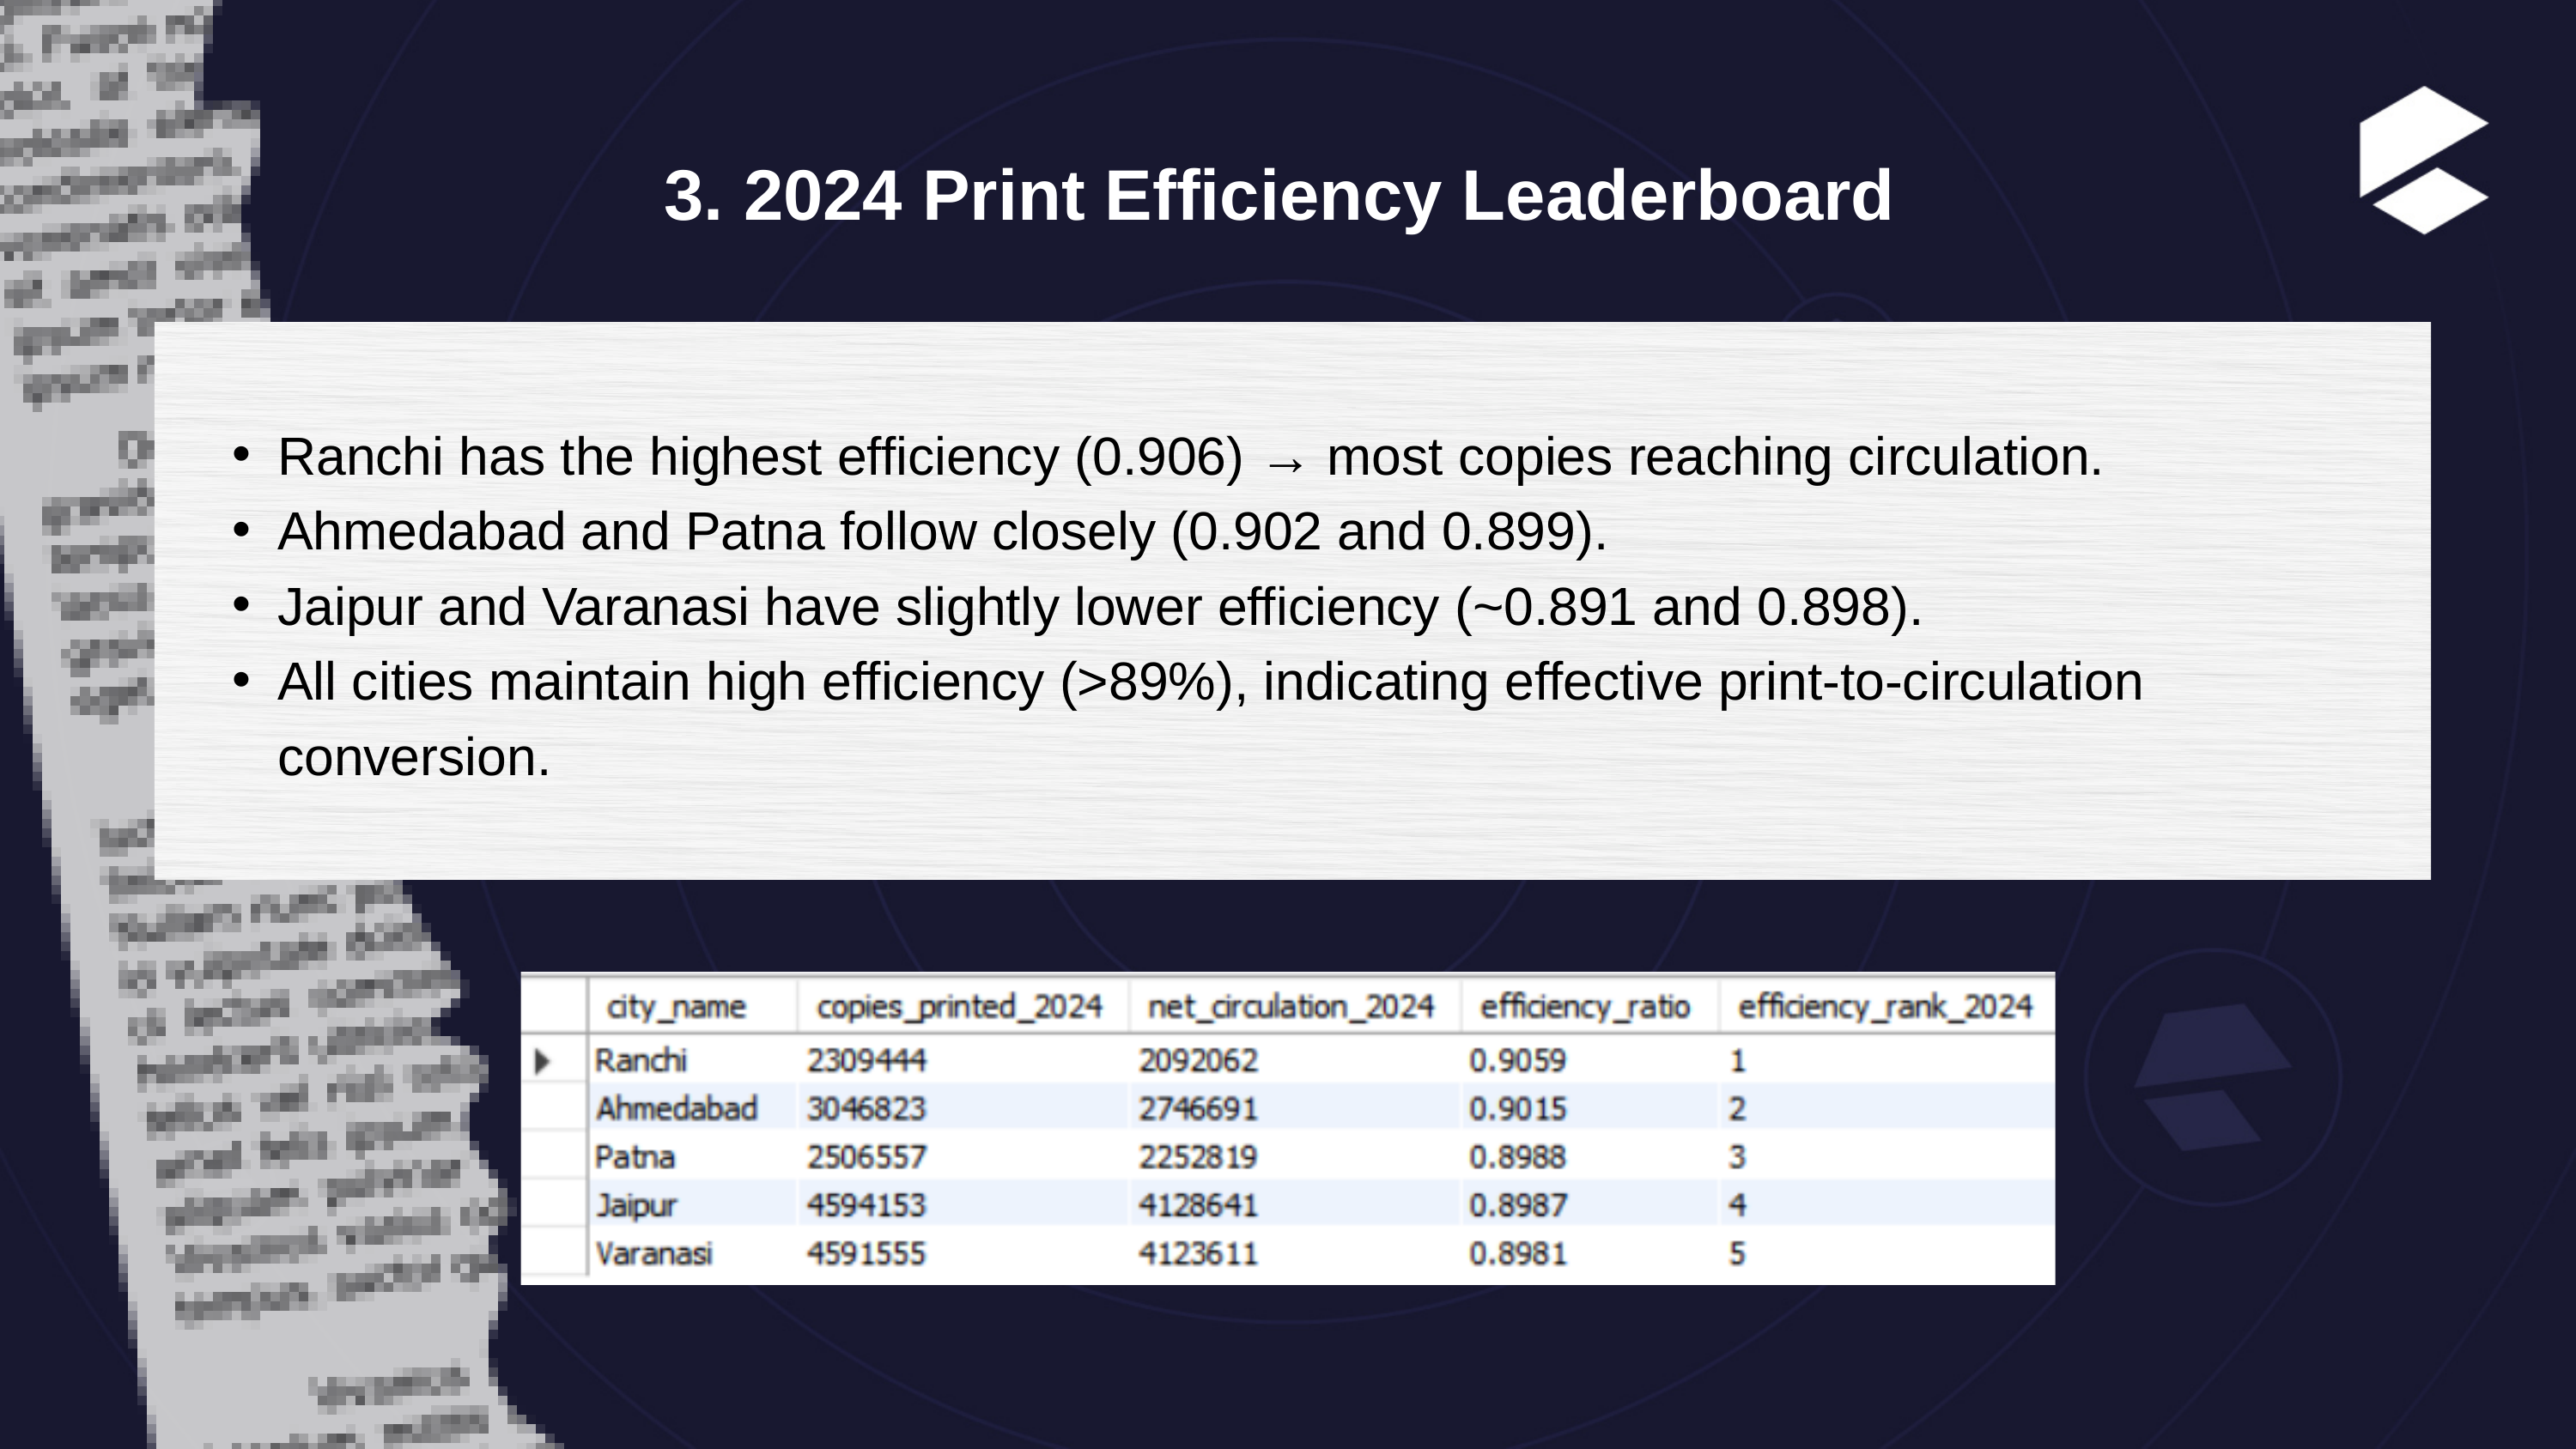

3. 2024 Print Efficiency Leaderboard
Ranchi has the highest efficiency (0.906) → most copies reaching circulation.
Ahmedabad and Patna follow closely (0.902 and 0.899).
Jaipur and Varanasi have slightly lower efficiency (~0.891 and 0.898).
All cities maintain high efficiency (>89%), indicating effective print-to-circulation conversion.